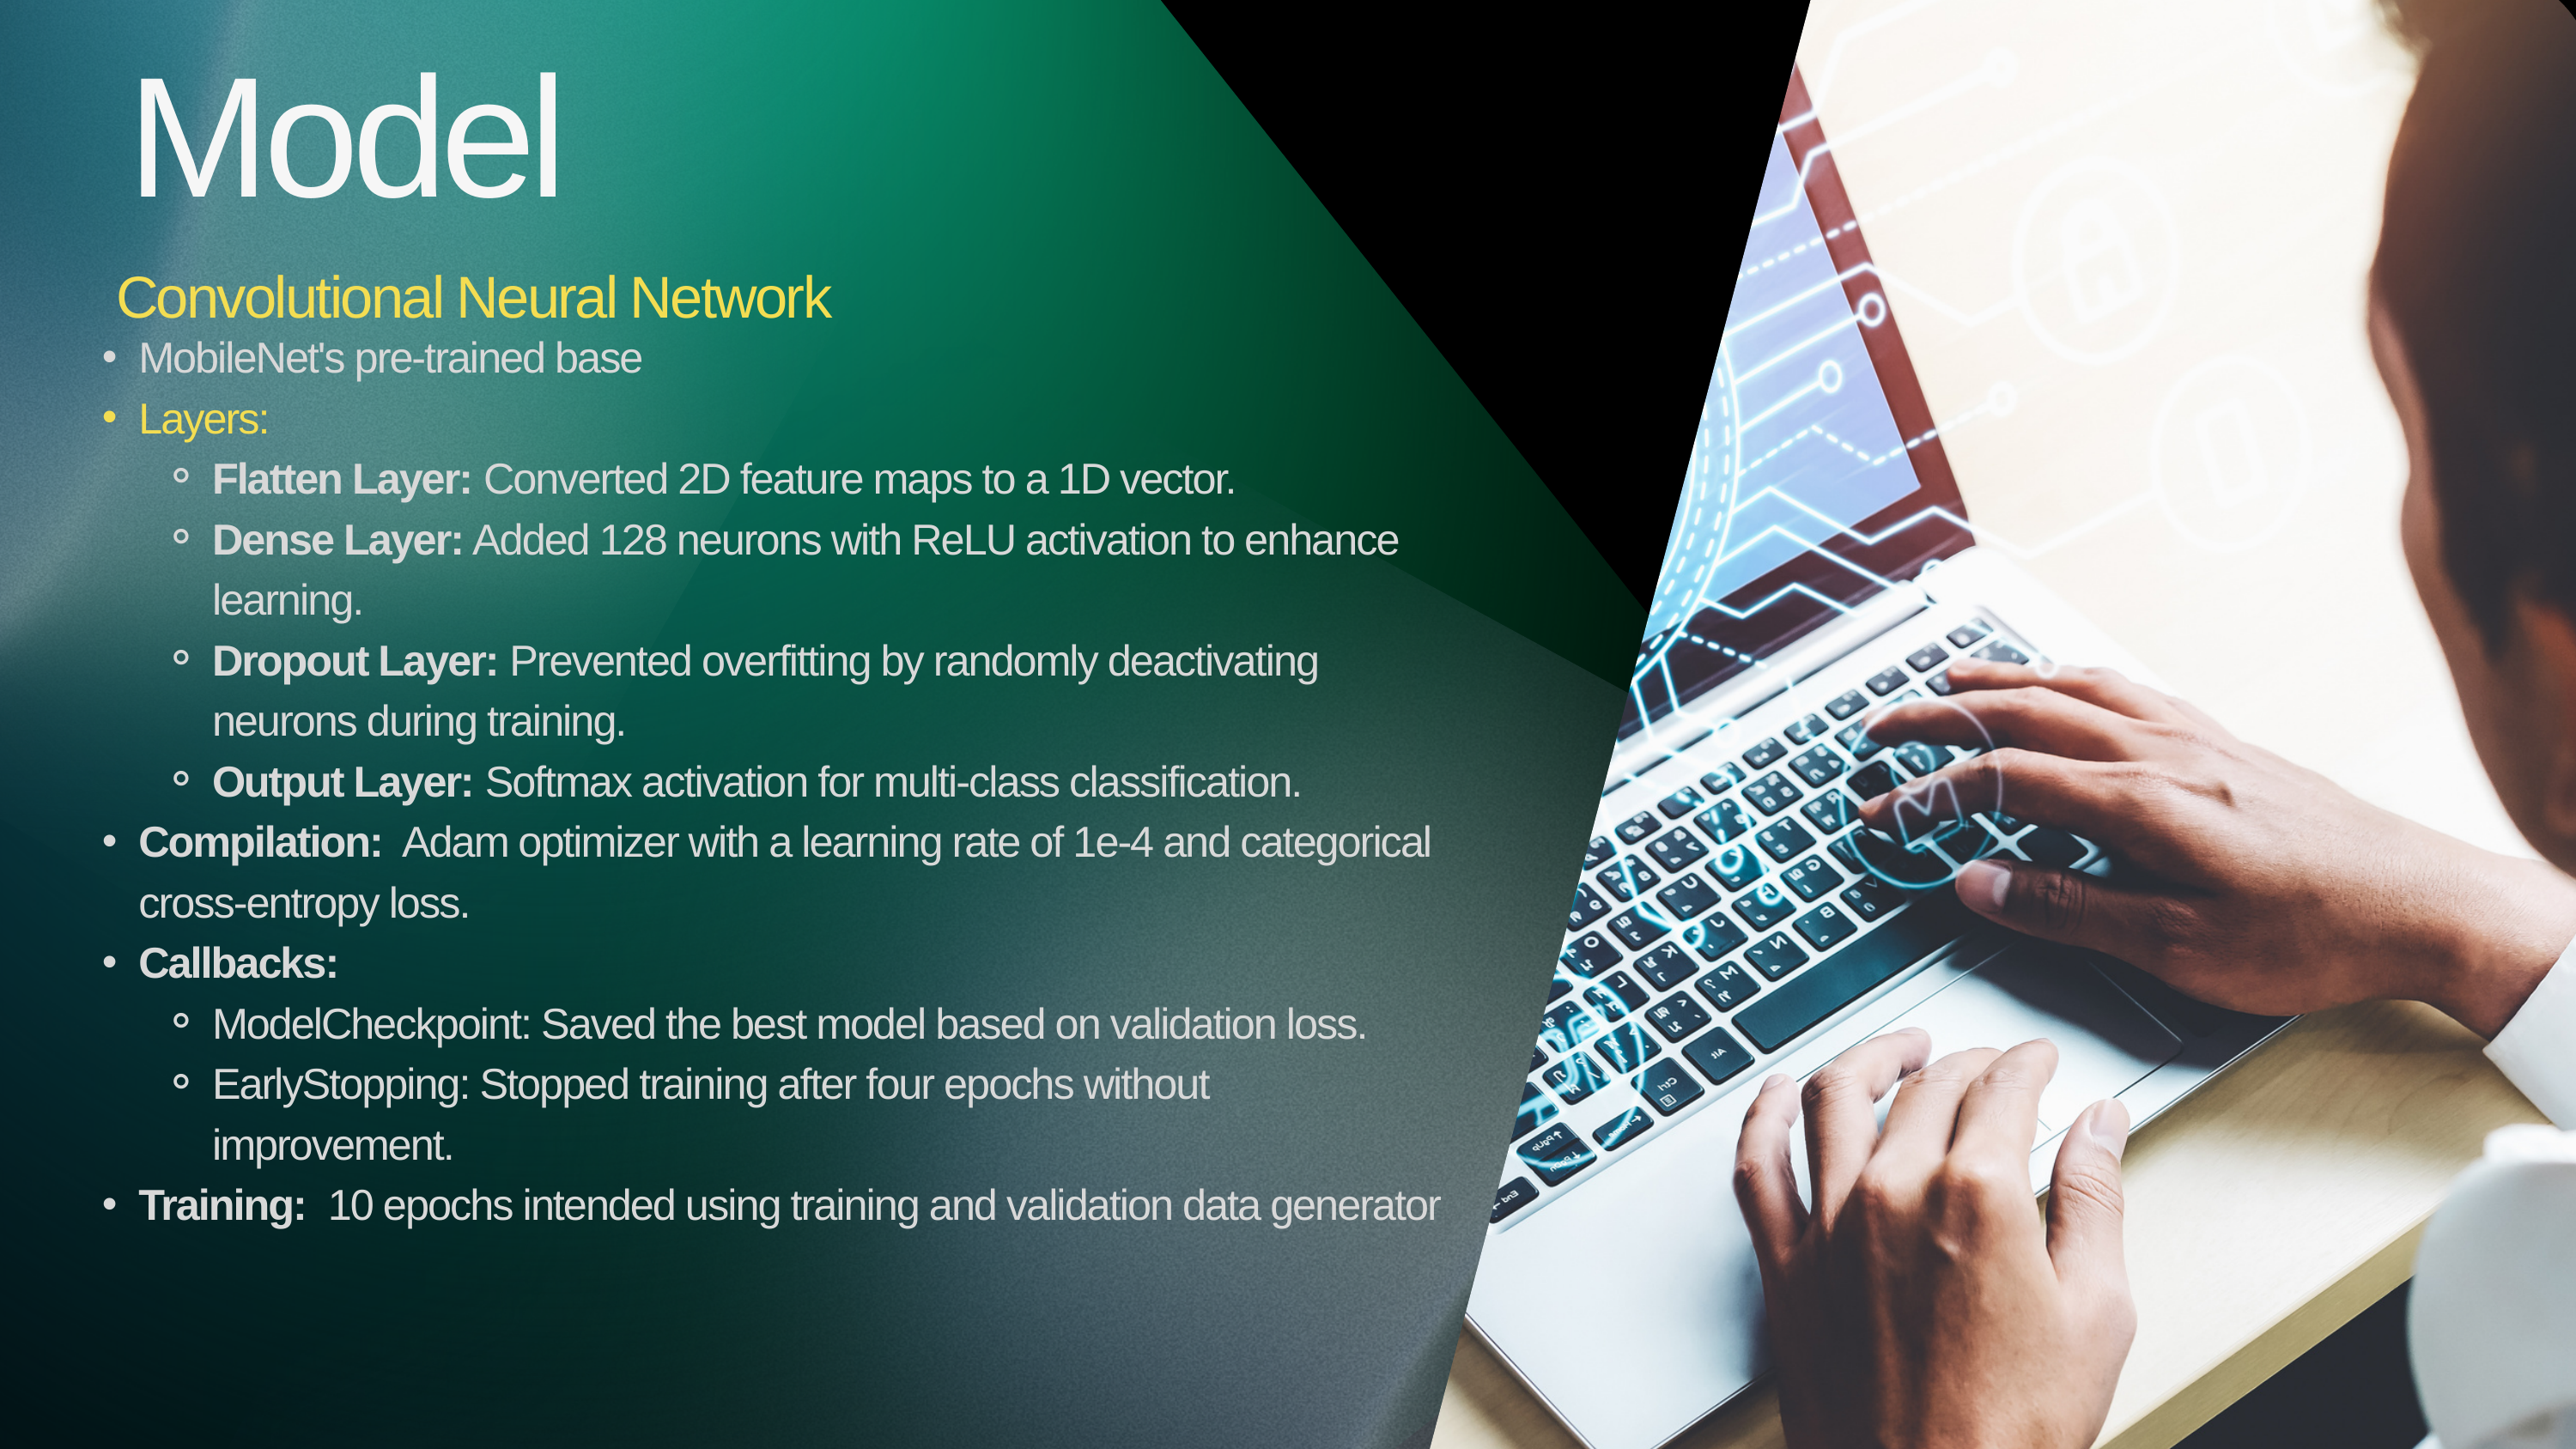

Model
Convolutional Neural Network
MobileNet's pre-trained base
Layers:
Flatten Layer: Converted 2D feature maps to a 1D vector.
Dense Layer: Added 128 neurons with ReLU activation to enhance learning.
Dropout Layer: Prevented overfitting by randomly deactivating neurons during training.
Output Layer: Softmax activation for multi-class classification.
Compilation:  Adam optimizer with a learning rate of 1e-4 and categorical cross-entropy loss.
Callbacks:
ModelCheckpoint: Saved the best model based on validation loss.
EarlyStopping: Stopped training after four epochs without improvement.
Training:  10 epochs intended using training and validation data generator